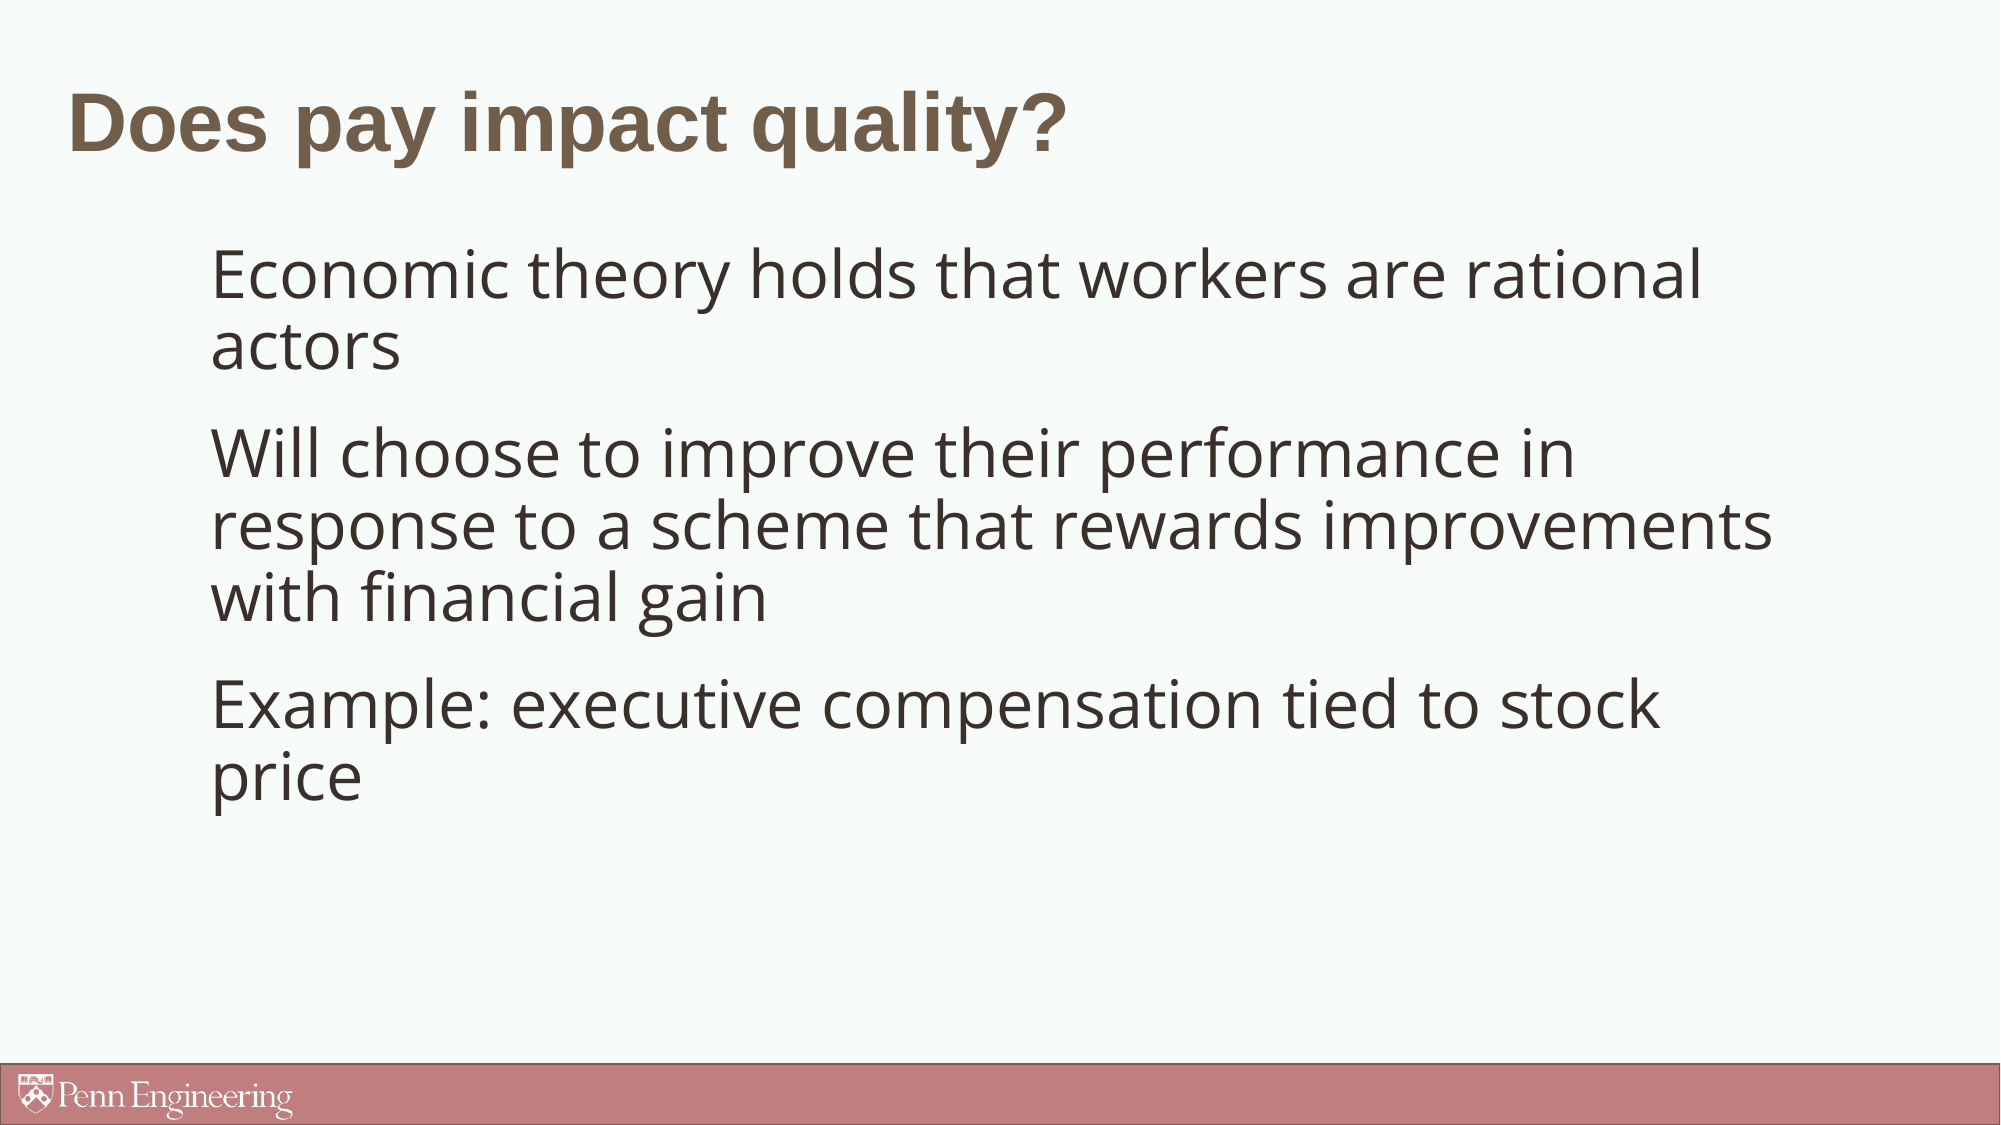

# Does pay impact quality?
Economic theory holds that workers are rational actors
Will choose to improve their performance in response to a scheme that rewards improvements with financial gain
Example: executive compensation tied to stock price